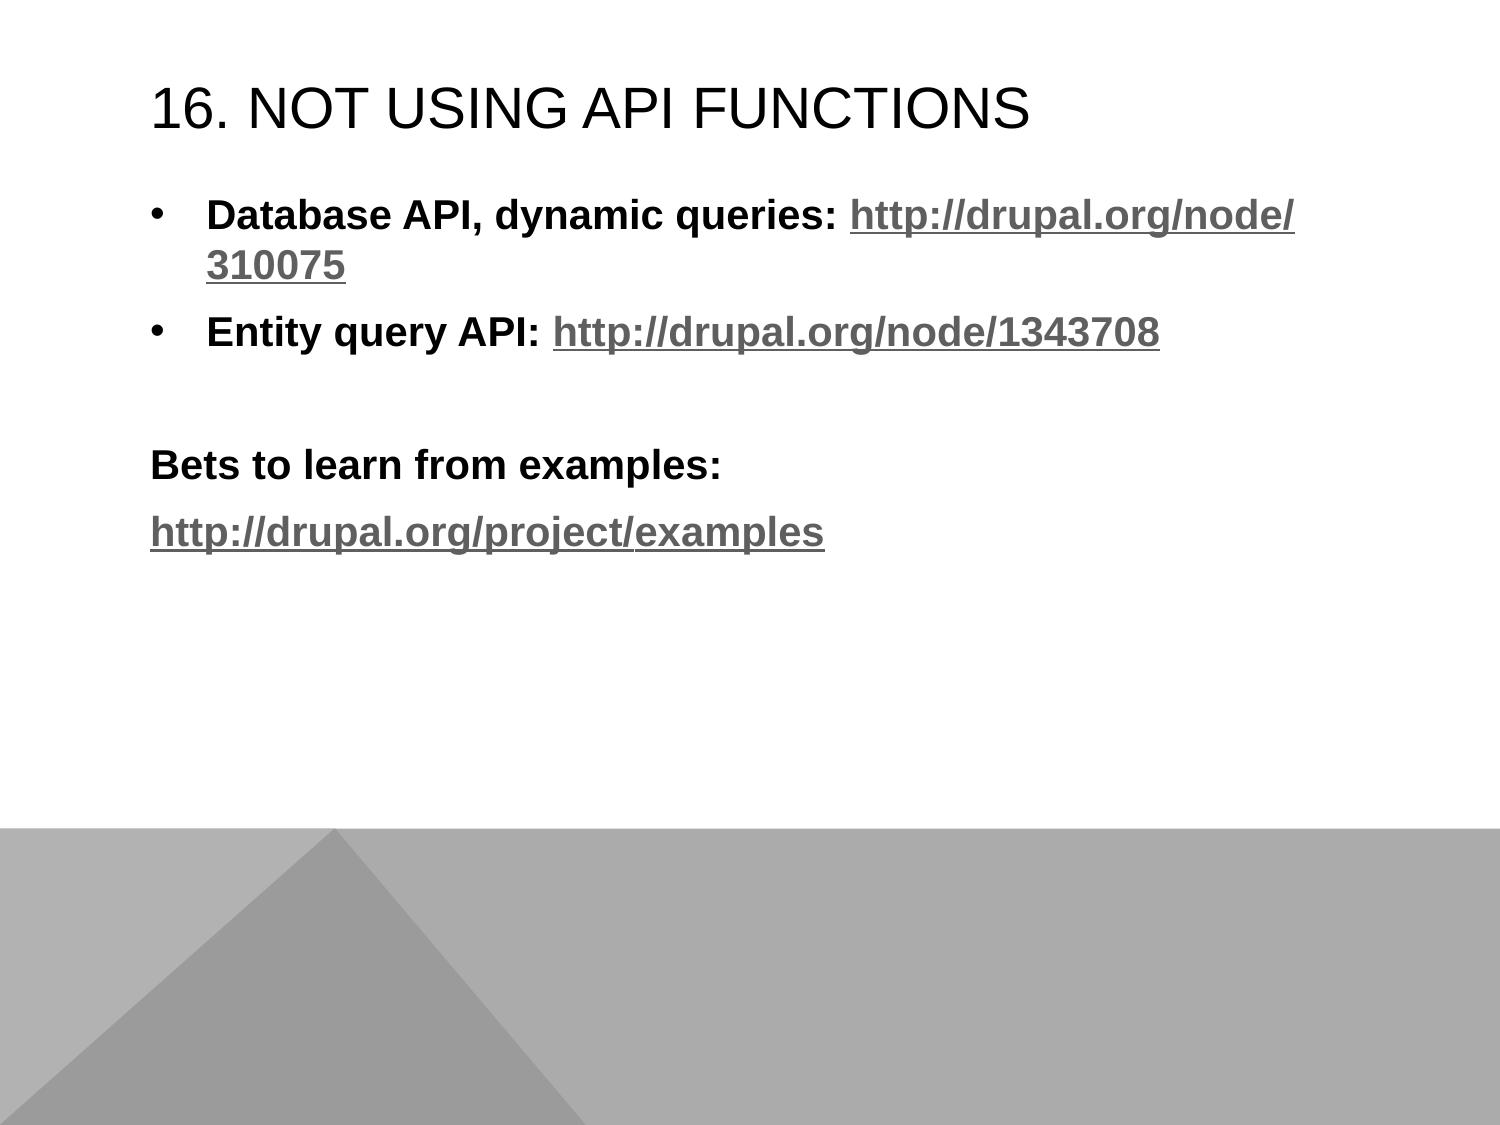

# 16. Not using API functions
Database API, dynamic queries: http://drupal.org/node/310075
Entity query API: http://drupal.org/node/1343708

Bets to learn from examples:
http://drupal.org/project/examples